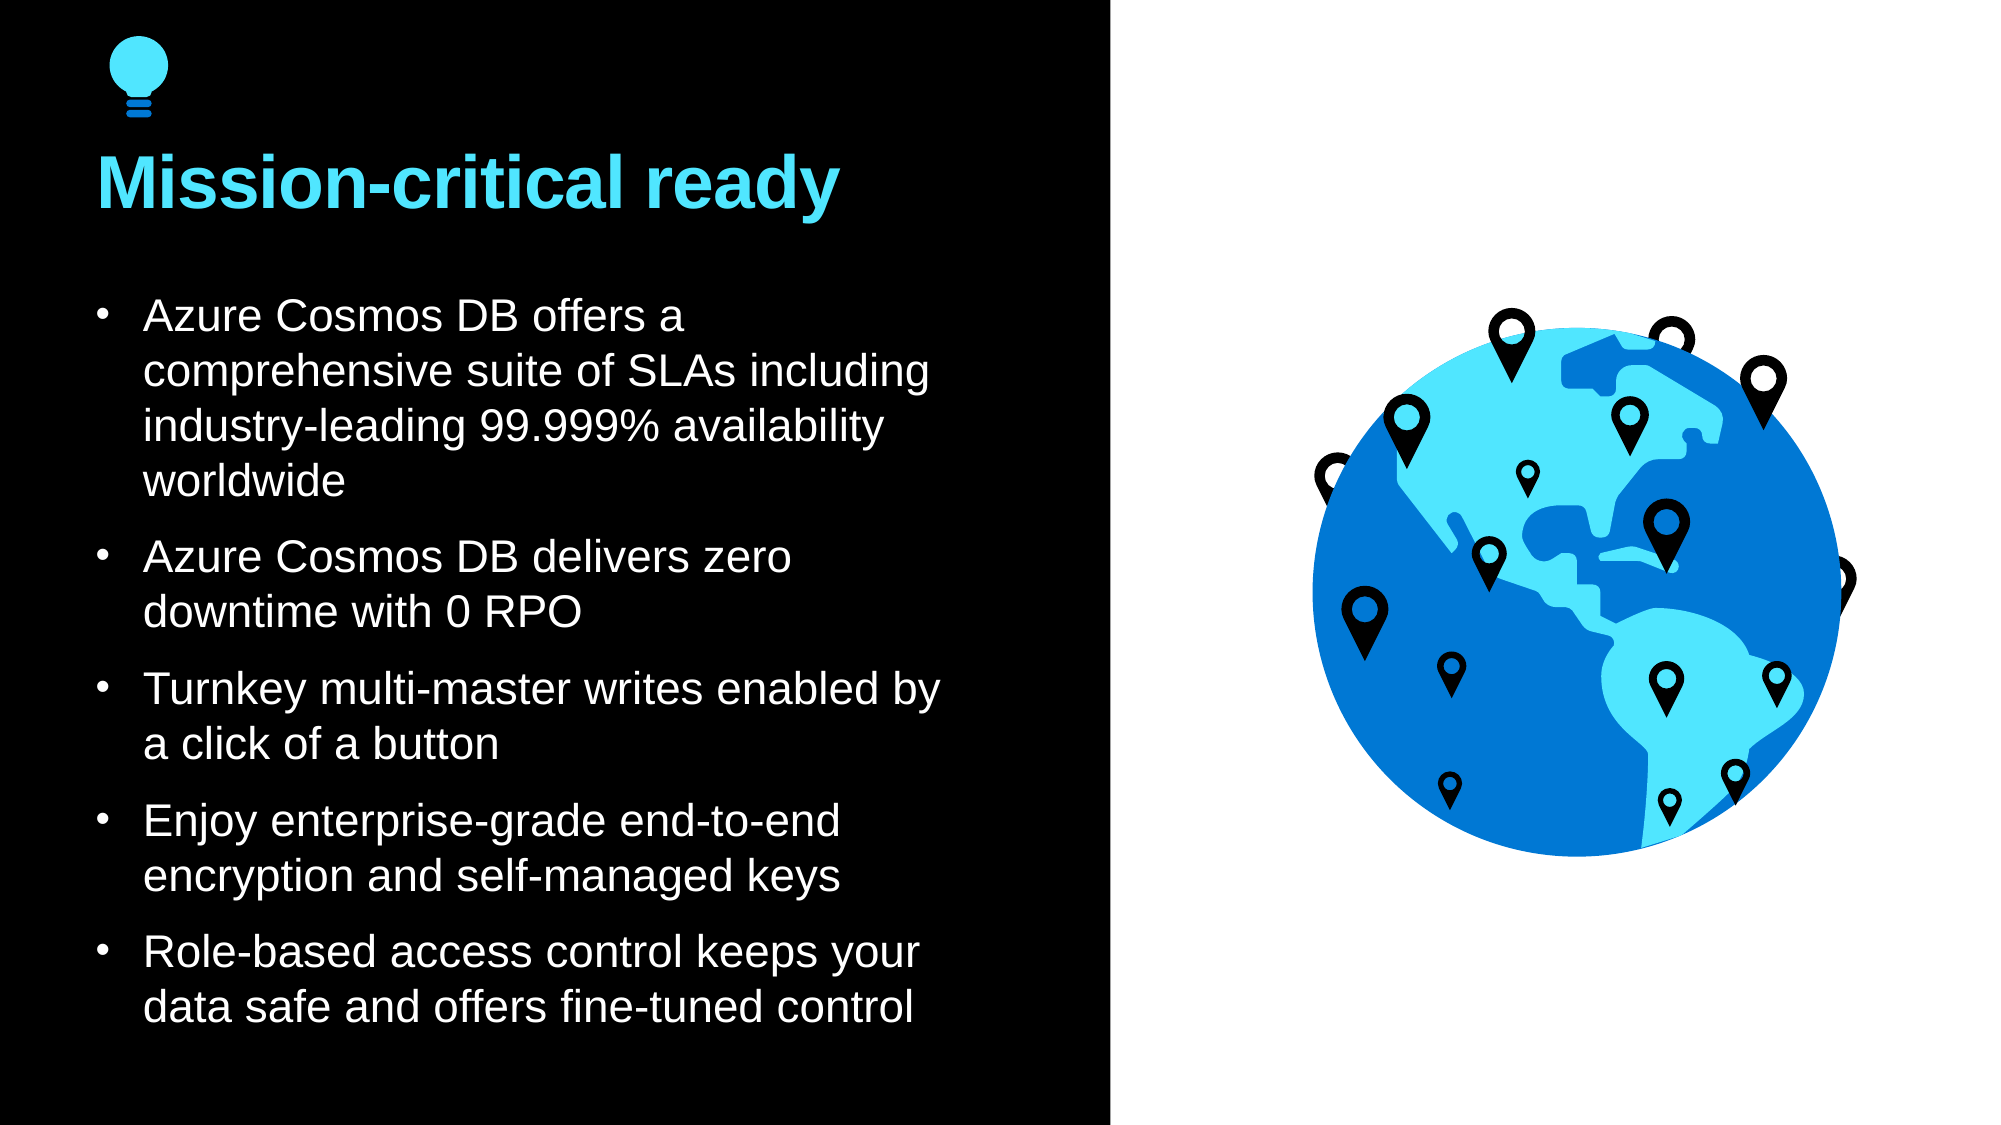

Mission-critical ready
Azure Cosmos DB offers a comprehensive suite of SLAs including industry-leading 99.999% availability worldwide
Azure Cosmos DB delivers zero downtime with 0 RPO
Turnkey multi-master writes enabled by a click of a button
Enjoy enterprise-grade end-to-end encryption and self-managed keys
Role-based access control keeps your data safe and offers fine-tuned control